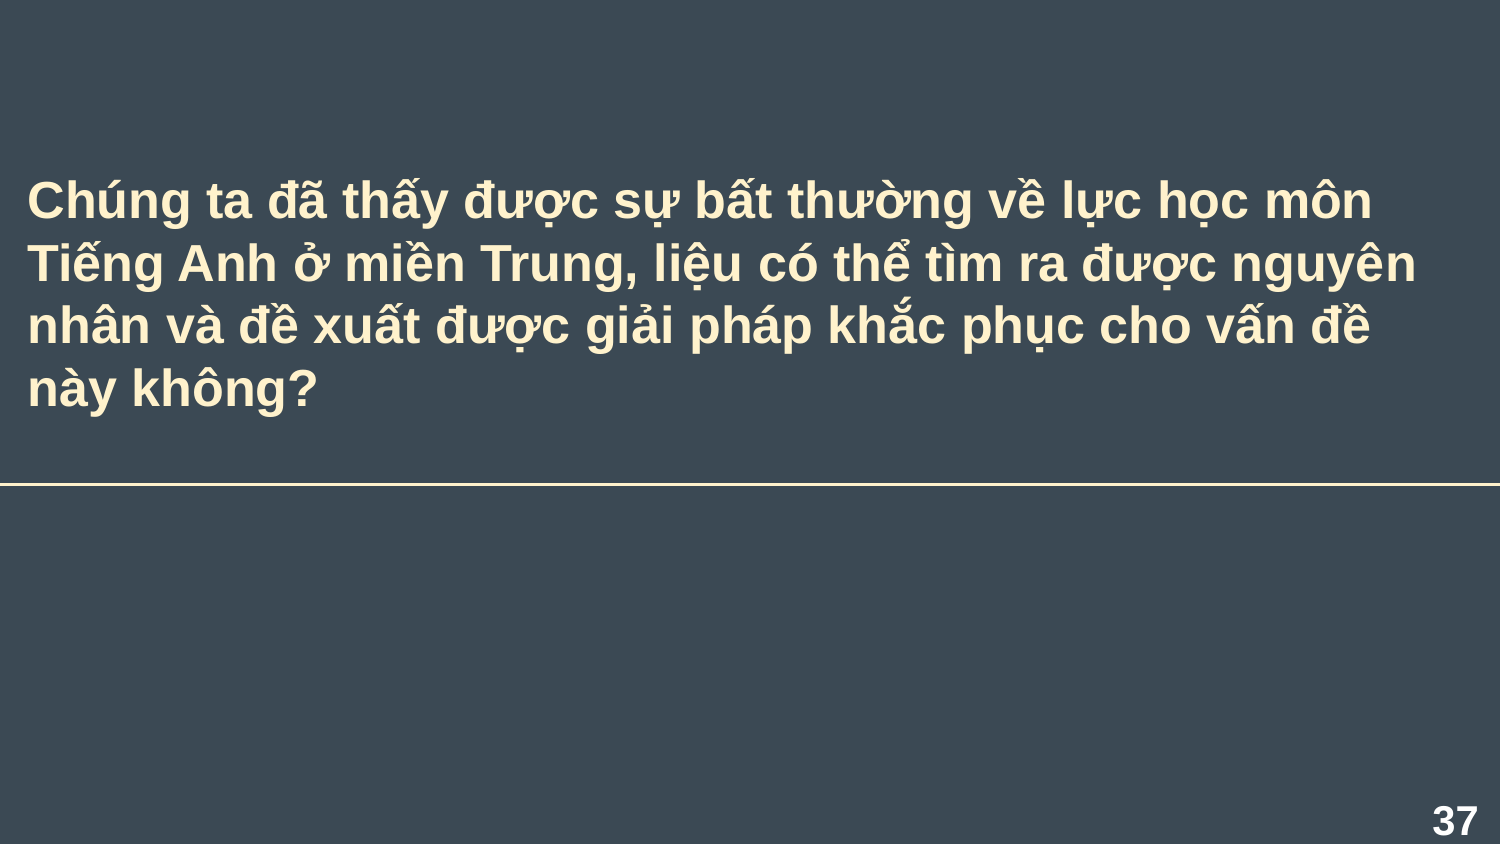

Chúng ta đã thấy được sự bất thường về lực học môn Tiếng Anh ở miền Trung, liệu có thể tìm ra được nguyên nhân và đề xuất được giải pháp khắc phục cho vấn đề này không?
37